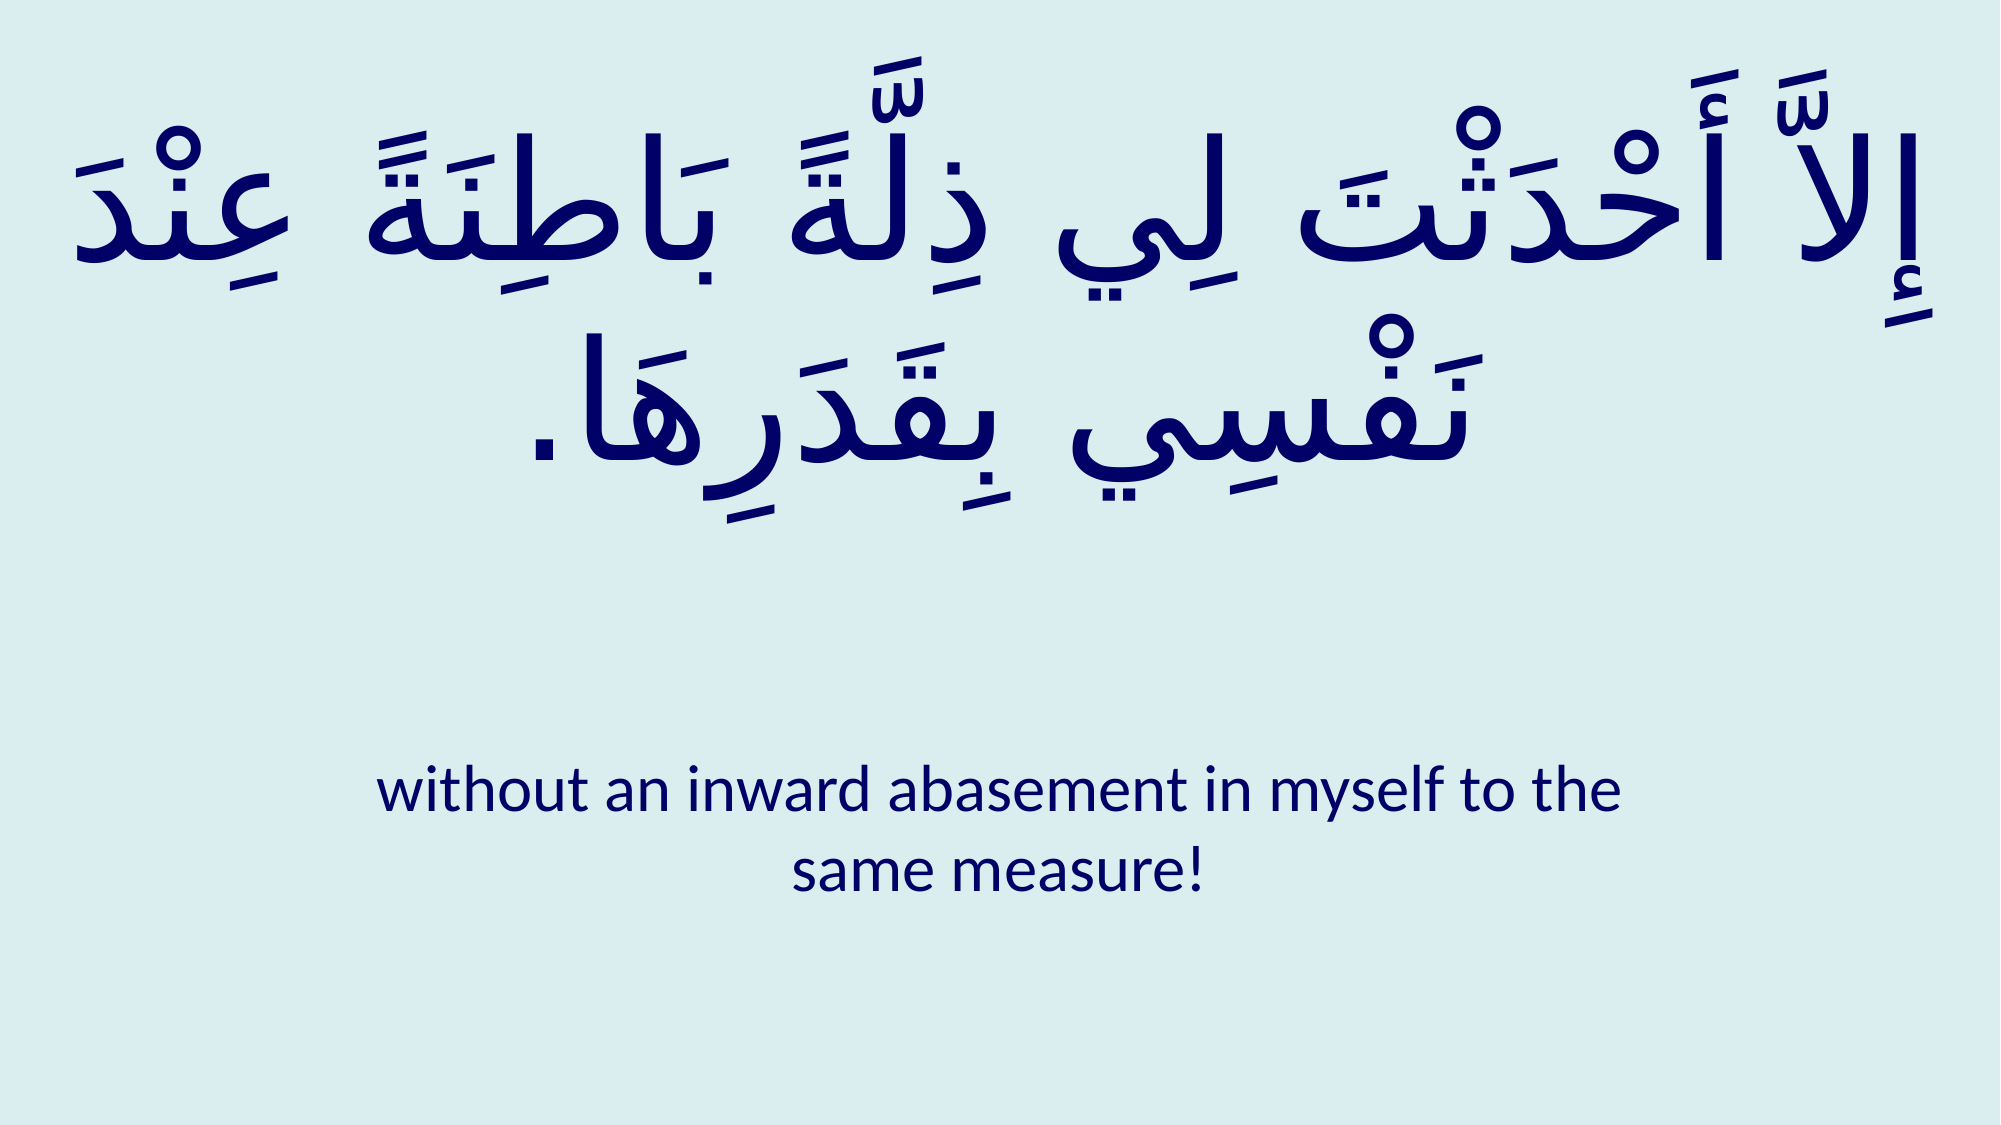

# إِلاَّ أَحْدَثْتَ لِي ذِلَّةً بَاطِنَةً عِنْدَ نَفْسِي بِقَدَرِهَا.
without an inward abasement in myself to the same measure!